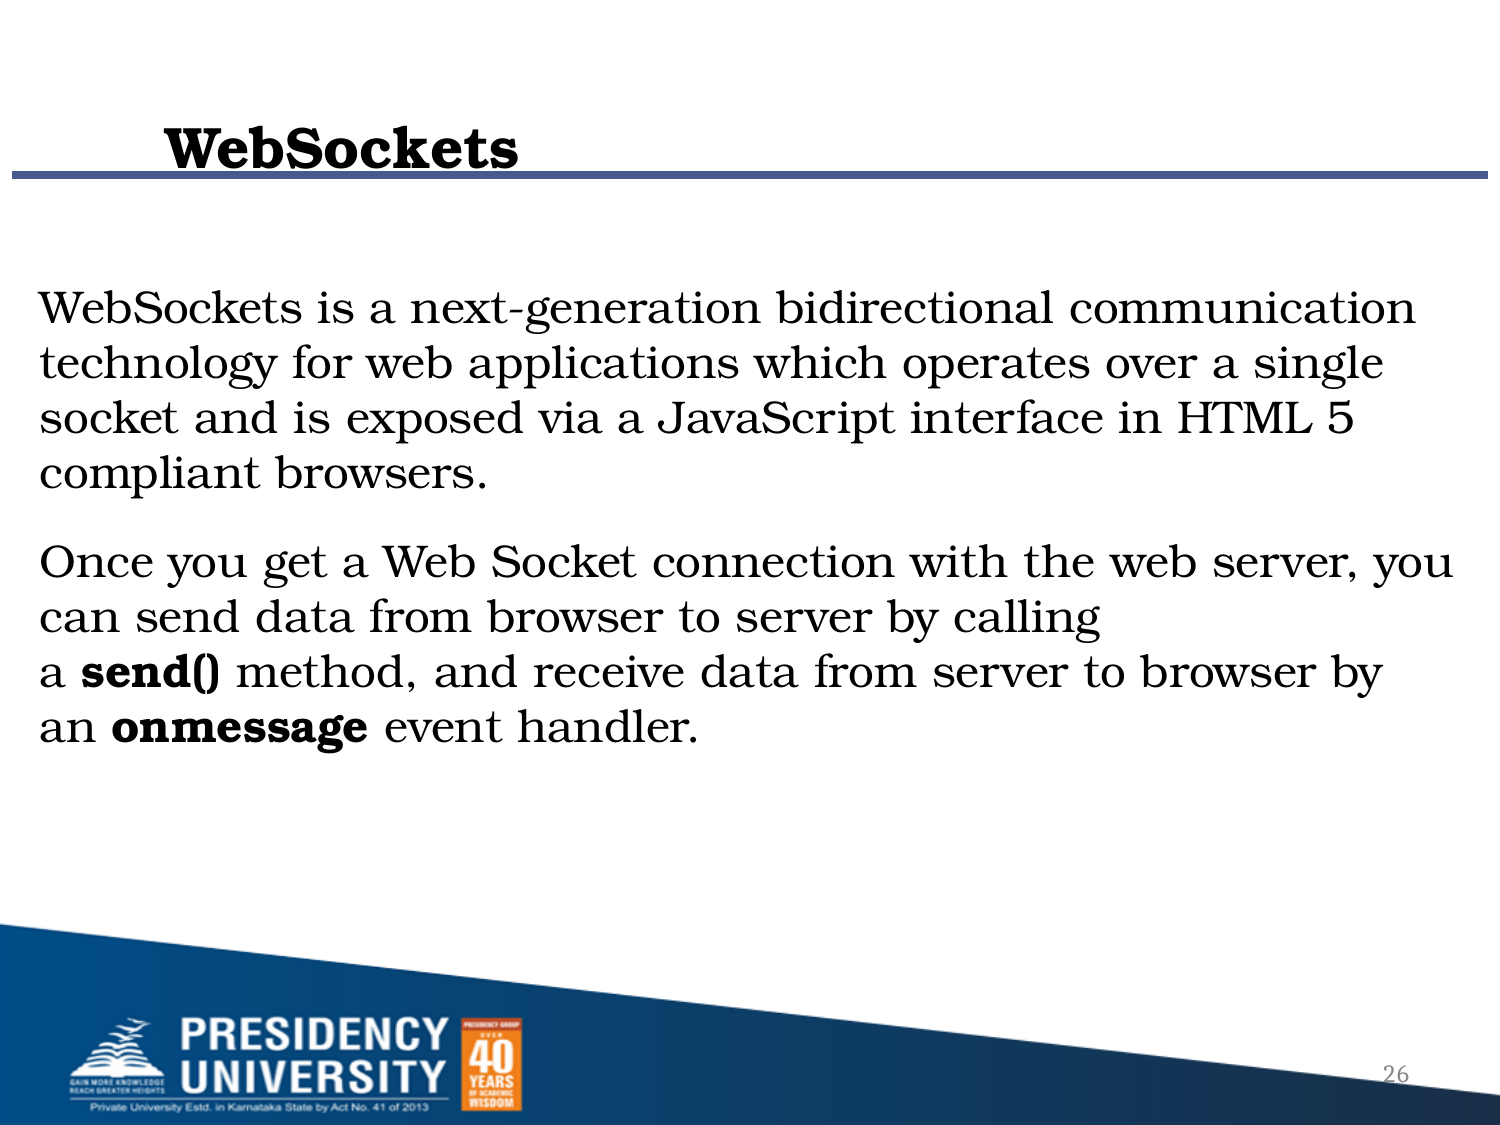

# WebSockets

WebSockets is a next-generation bidirectional communication technology for web applications which operates over a single socket and is exposed via a JavaScript interface in HTML 5 compliant browsers.
Once you get a Web Socket connection with the web server, you can send data from browser to server by calling a send() method, and receive data from server to browser by an onmessage event handler.

26